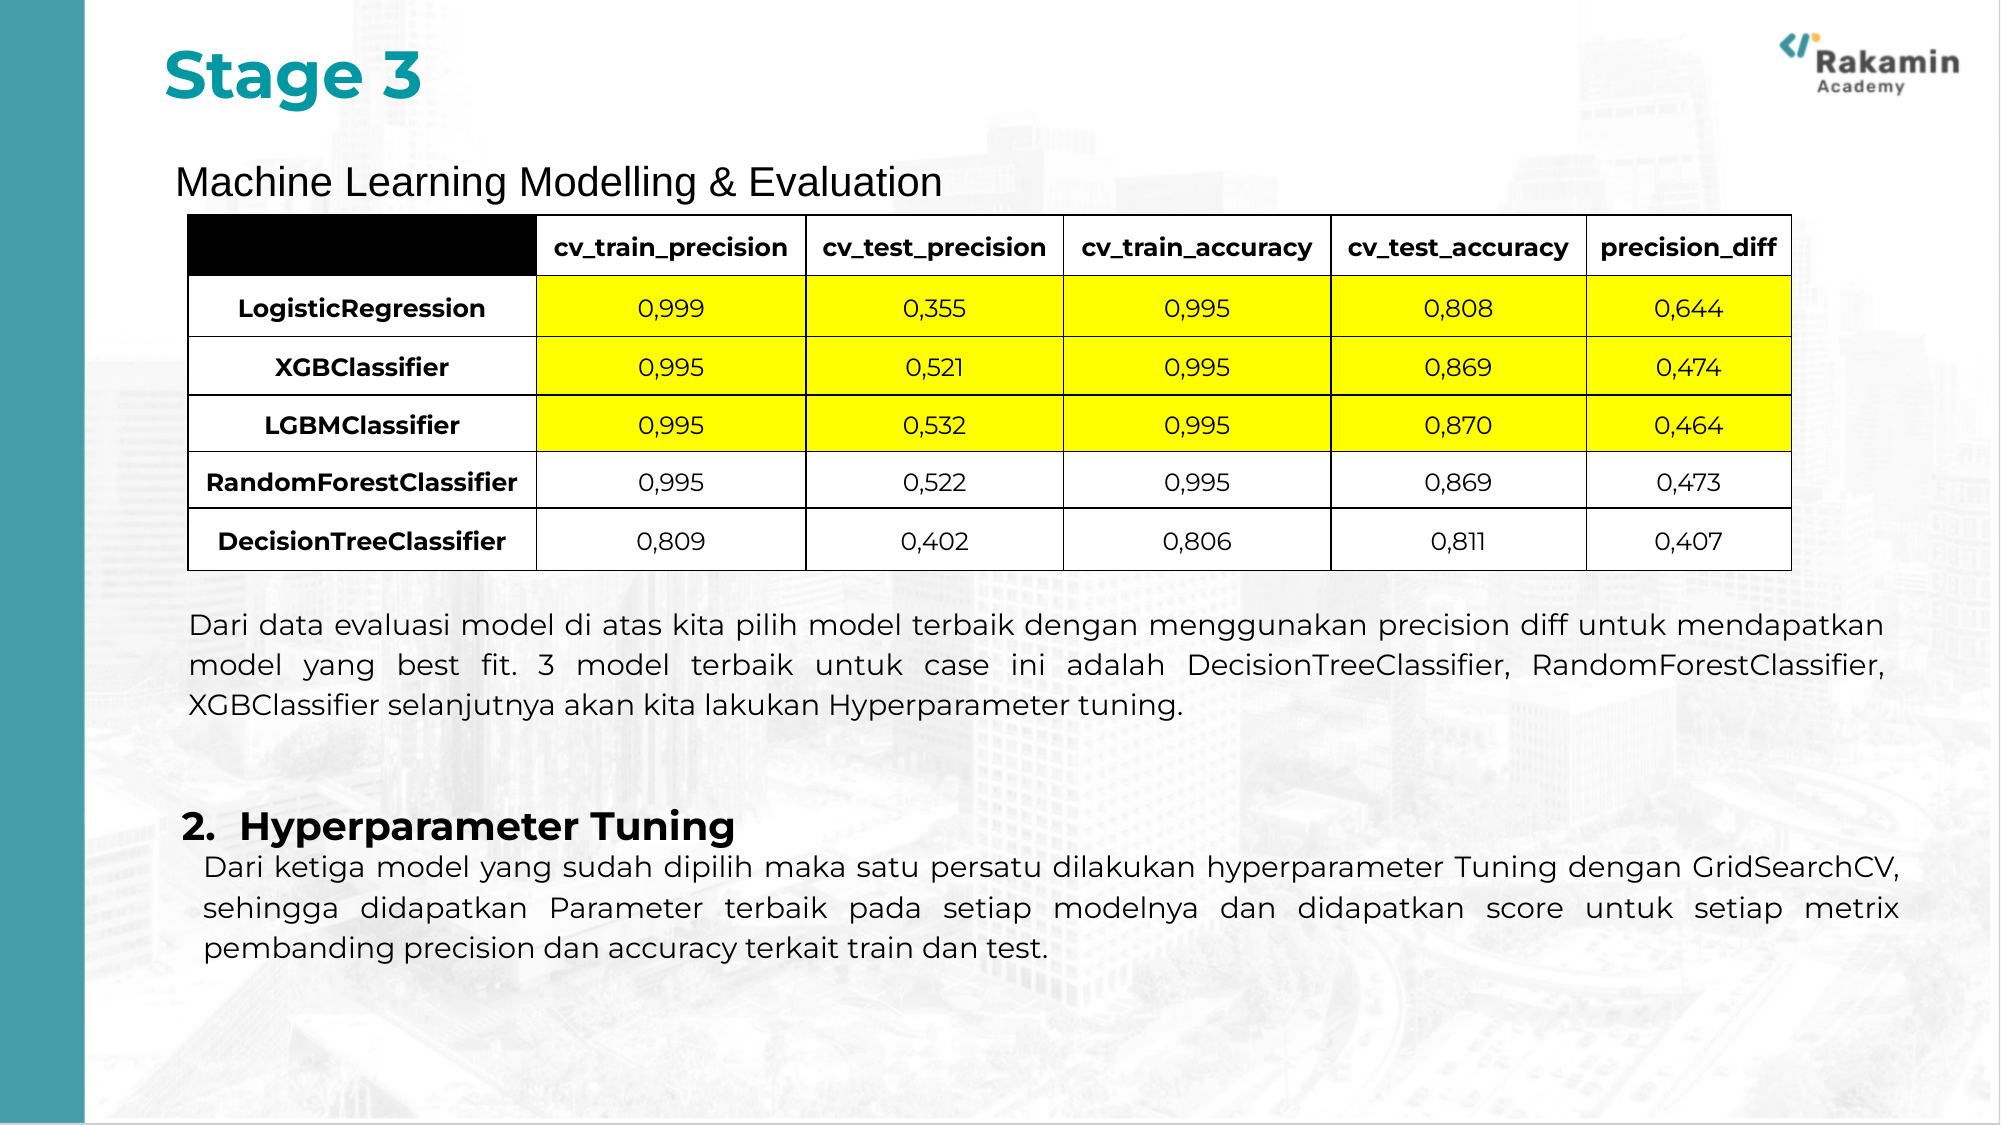

Stage 3
Machine Learning Modelling & Evaluation
| model | cv\_train\_precision | cv\_test\_precision | cv\_train\_accuracy | cv\_test\_accuracy | precision\_diff |
| --- | --- | --- | --- | --- | --- |
| LogisticRegression | 0,999 | 0,355 | 0,995 | 0,808 | 0,644 |
| XGBClassifier | 0,995 | 0,521 | 0,995 | 0,869 | 0,474 |
| LGBMClassifier | 0,995 | 0,532 | 0,995 | 0,870 | 0,464 |
| RandomForestClassifier | 0,995 | 0,522 | 0,995 | 0,869 | 0,473 |
| DecisionTreeClassifier | 0,809 | 0,402 | 0,806 | 0,811 | 0,407 |

Dari data evaluasi model di atas kita pilih model terbaik dengan menggunakan precision diff untuk mendapatkan model yang best fit. 3 model terbaik untuk case ini adalah DecisionTreeClassifier, RandomForestClassifier, XGBClassifier selanjutnya akan kita lakukan Hyperparameter tuning.
Hyperparameter Tuning
Dari ketiga model yang sudah dipilih maka satu persatu dilakukan hyperparameter Tuning dengan GridSearchCV, sehingga didapatkan Parameter terbaik pada setiap modelnya dan didapatkan score untuk setiap metrix pembanding precision dan accuracy terkait train dan test.